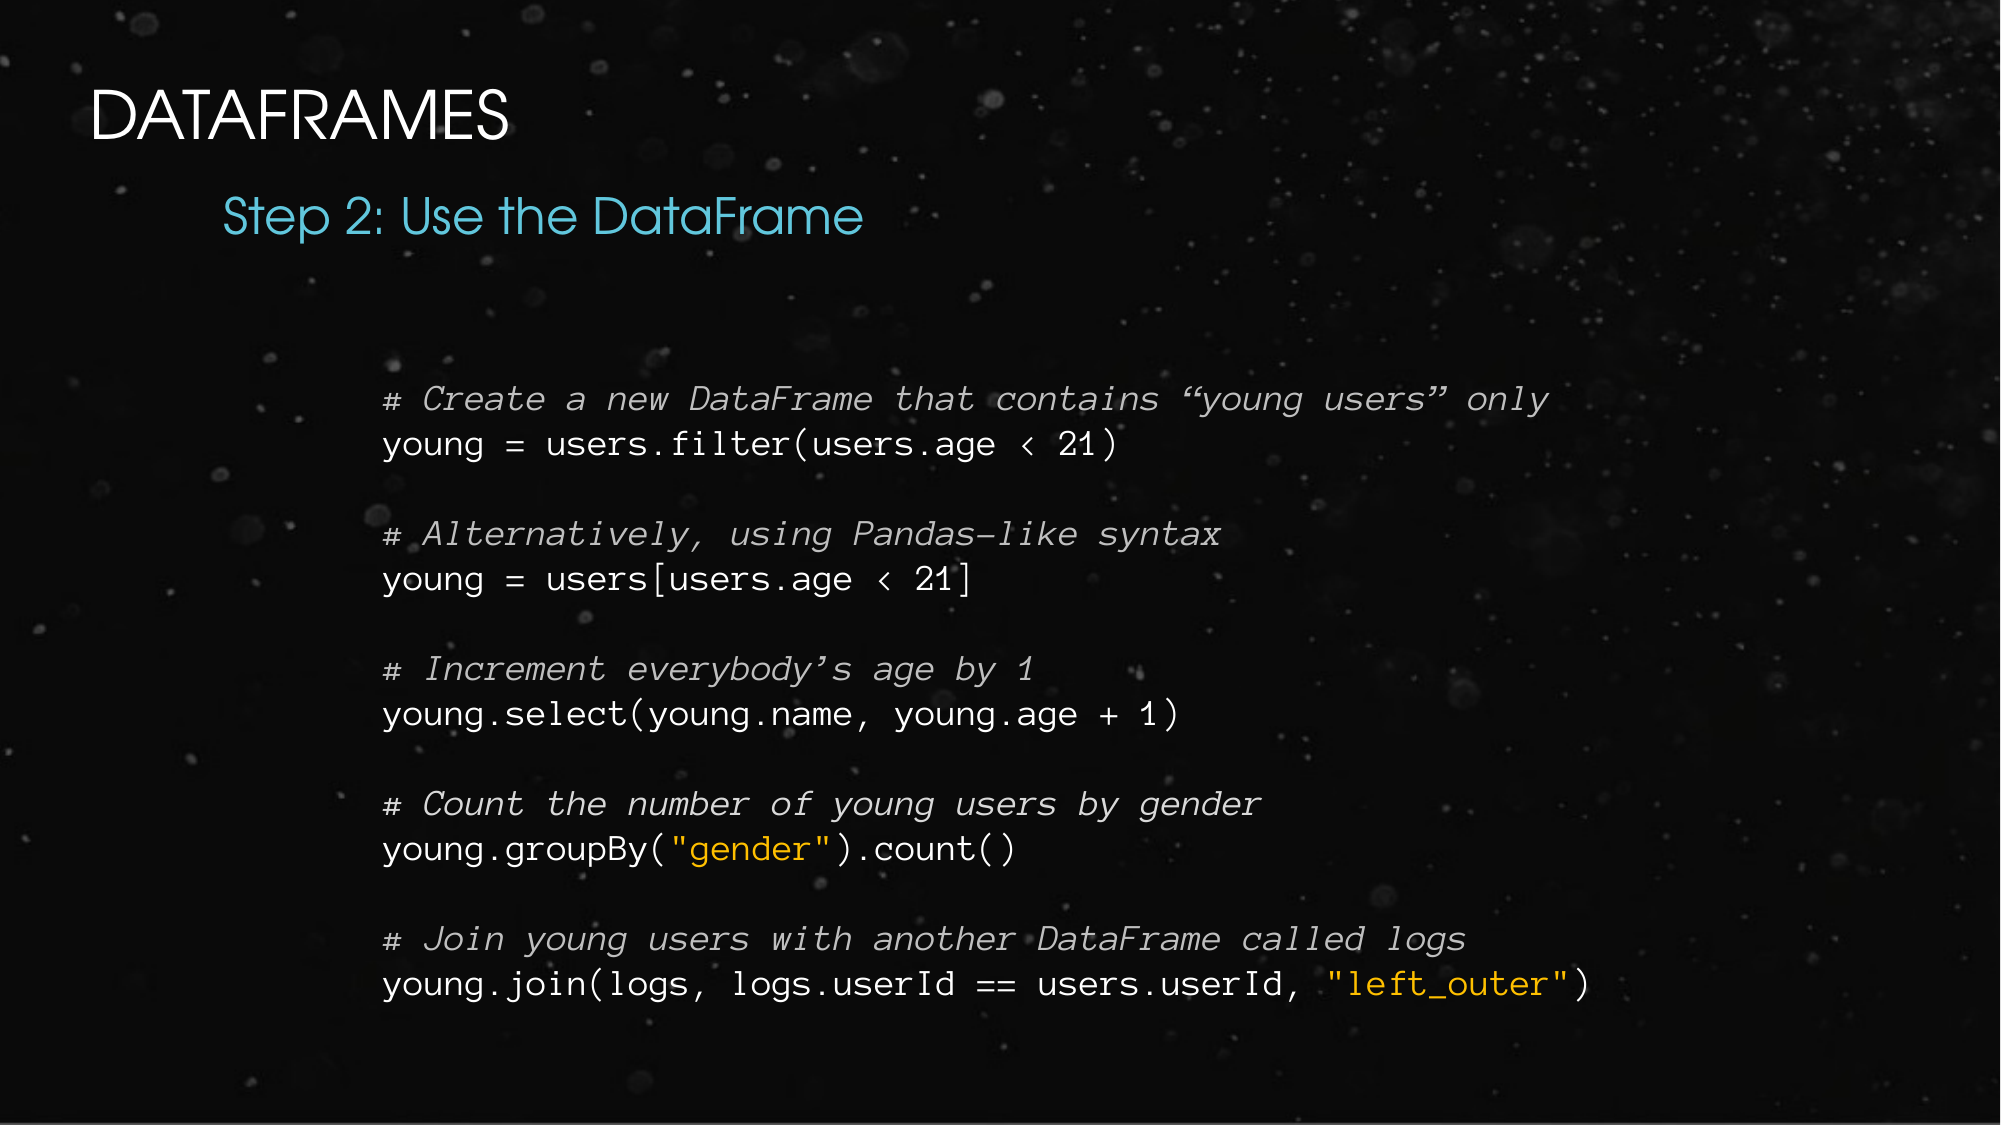

Dataframes
Step 2: Use the DataFrame
# Create a new DataFrame that contains “young users” only
young = users.filter(users.age < 21)

# Alternatively, using Pandas-like syntax
young = users[users.age < 21]

# Increment everybody’s age by 1
young.select(young.name, young.age + 1)

# Count the number of young users by gender
young.groupBy("gender").count()

# Join young users with another DataFrame called logs
young.join(logs, logs.userId == users.userId, "left_outer")